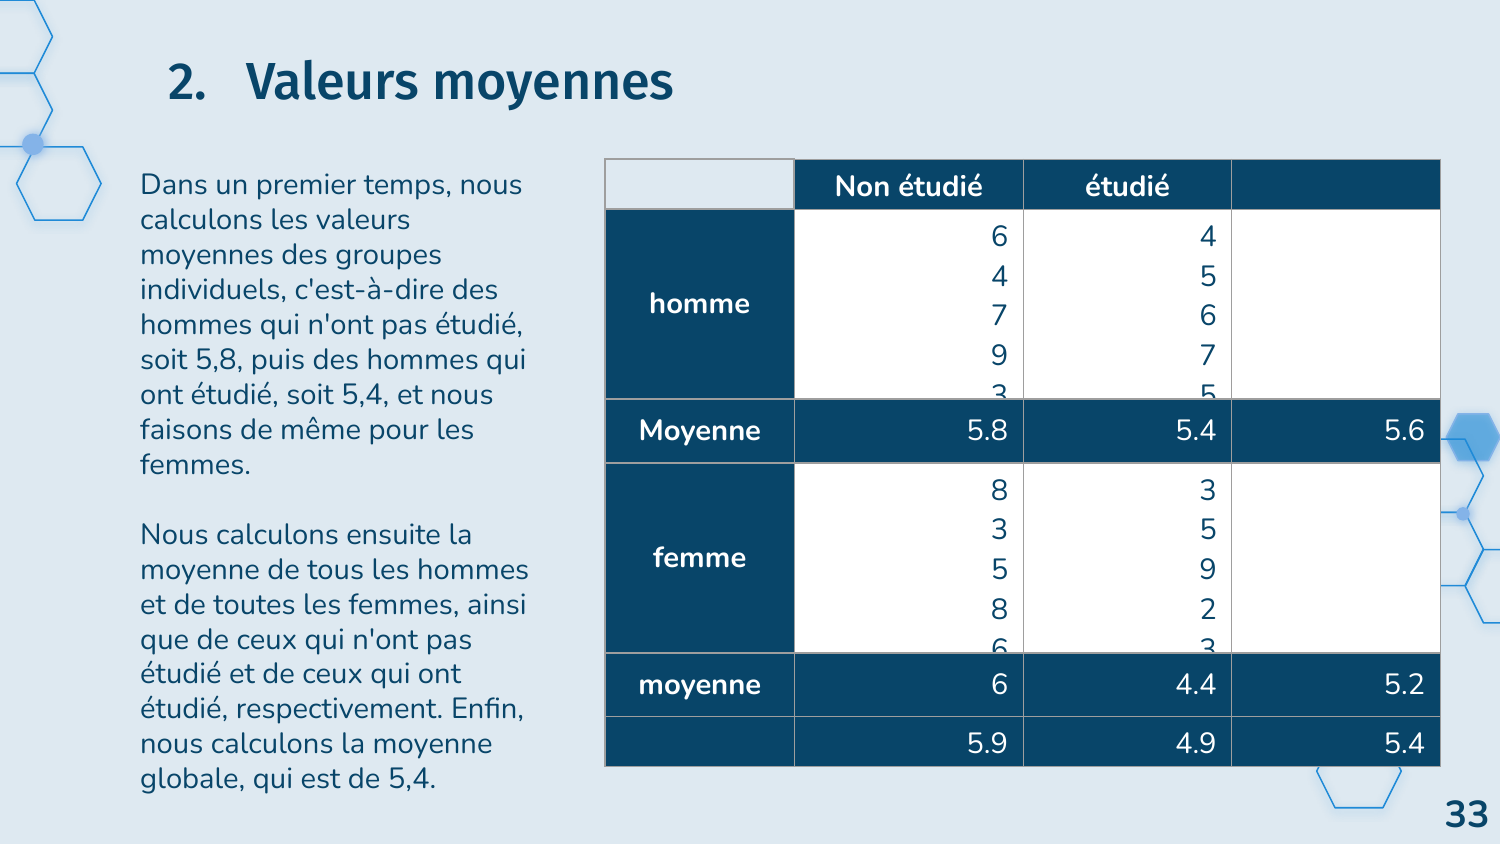

# 2.   Valeurs moyennes
Dans un premier temps, nous calculons les valeurs moyennes des groupes individuels, c'est-à-dire des hommes qui n'ont pas étudié, soit 5,8, puis des hommes qui ont étudié, soit 5,4, et nous faisons de même pour les femmes.

Nous calculons ensuite la moyenne de tous les hommes et de toutes les femmes, ainsi que de ceux qui n'ont pas étudié et de ceux qui ont étudié, respectivement. Enfin, nous calculons la moyenne globale, qui est de 5,4.

|  | Non étudié | étudié |  |
| --- | --- | --- | --- |
| homme | 6 4 7 9 3 | 4 5 6 7 5 |  |
| Moyenne | 5.8 | 5.4 | 5.6 |
| femme | 8 3 5 8 6 | 3 5 9 2 3 |  |
| moyenne | 6 | 4.4 | 5.2 |
|  | 5.9 | 4.9 | 5.4 |
33